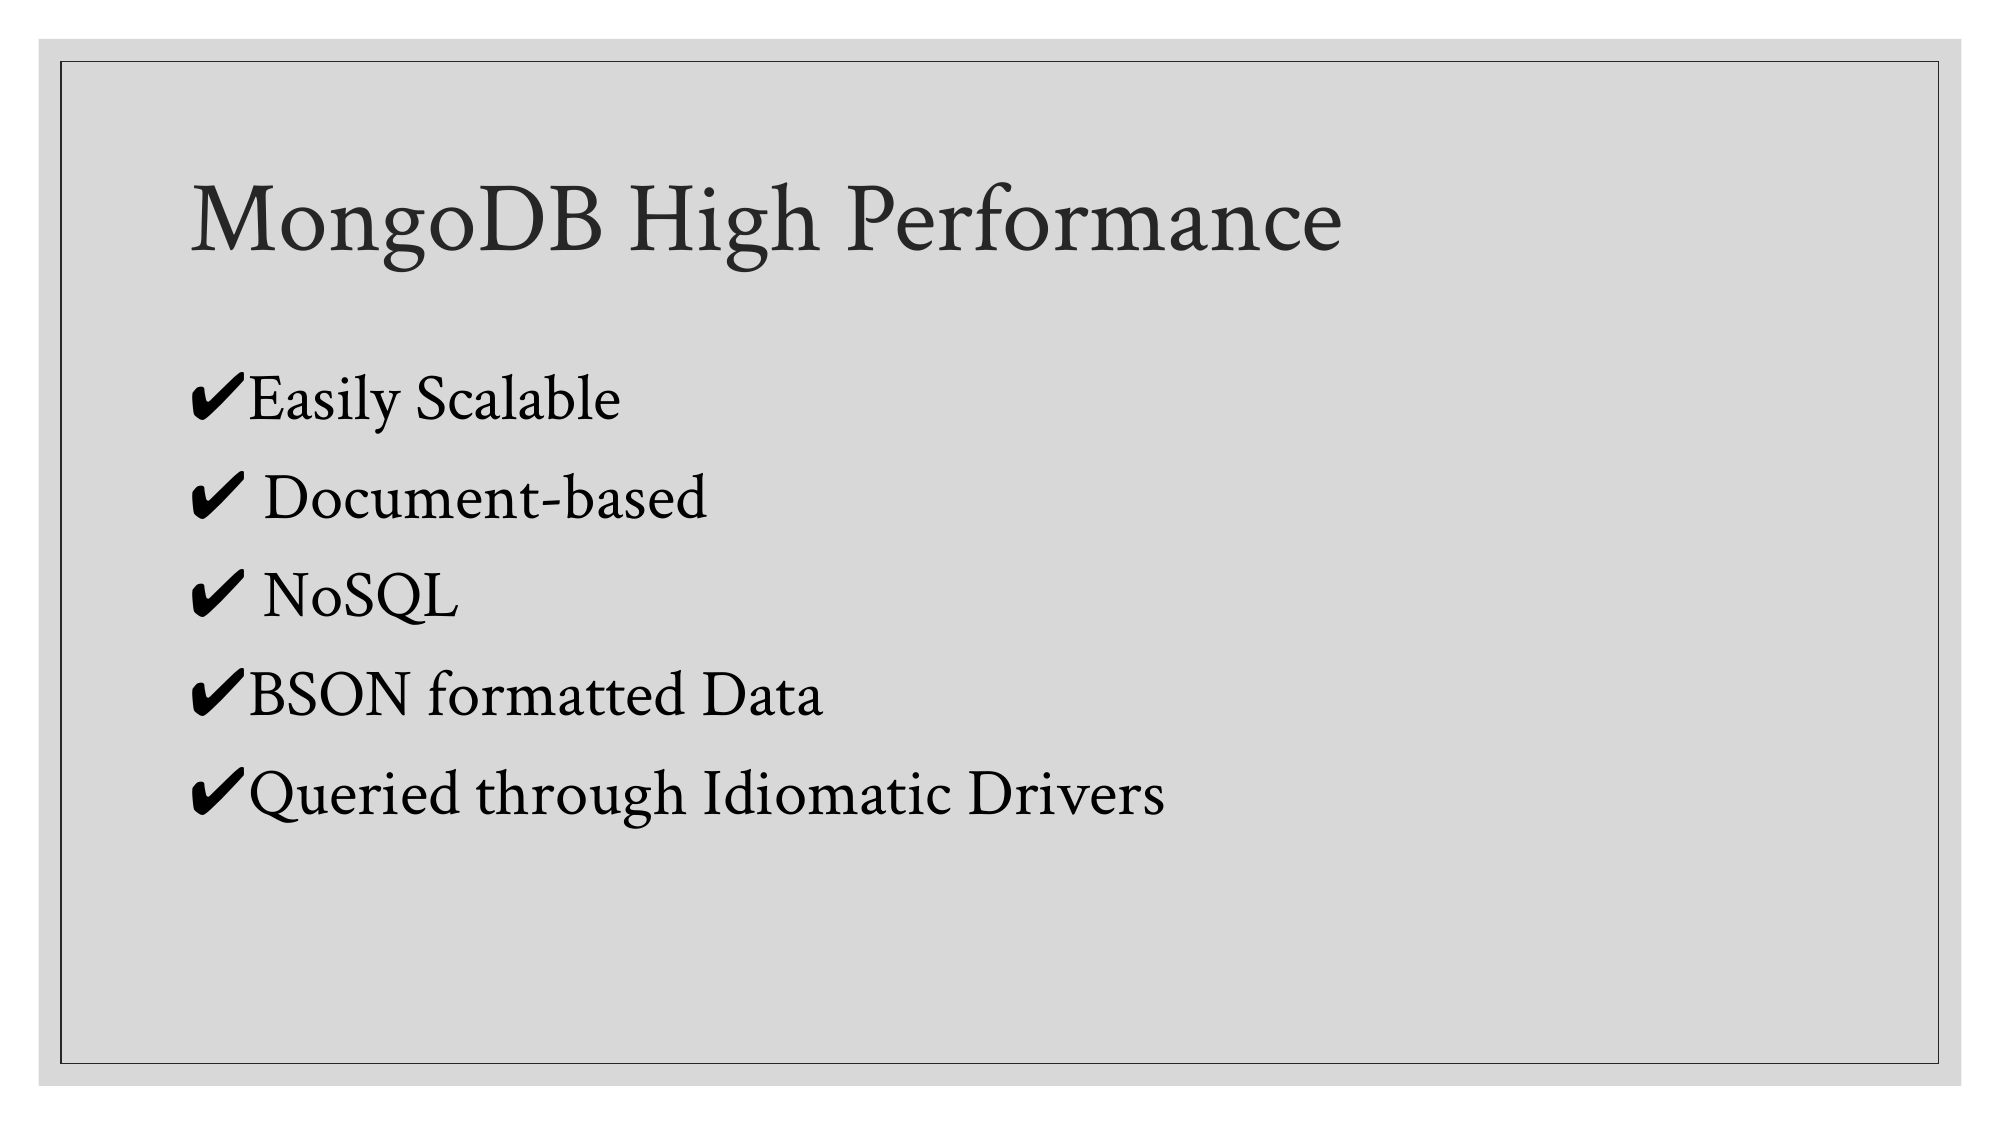

# MongoDB High Performance
✔Easily Scalable
✔ Document-based
✔ NoSQL
✔BSON formatted Data
✔Queried through Idiomatic Drivers